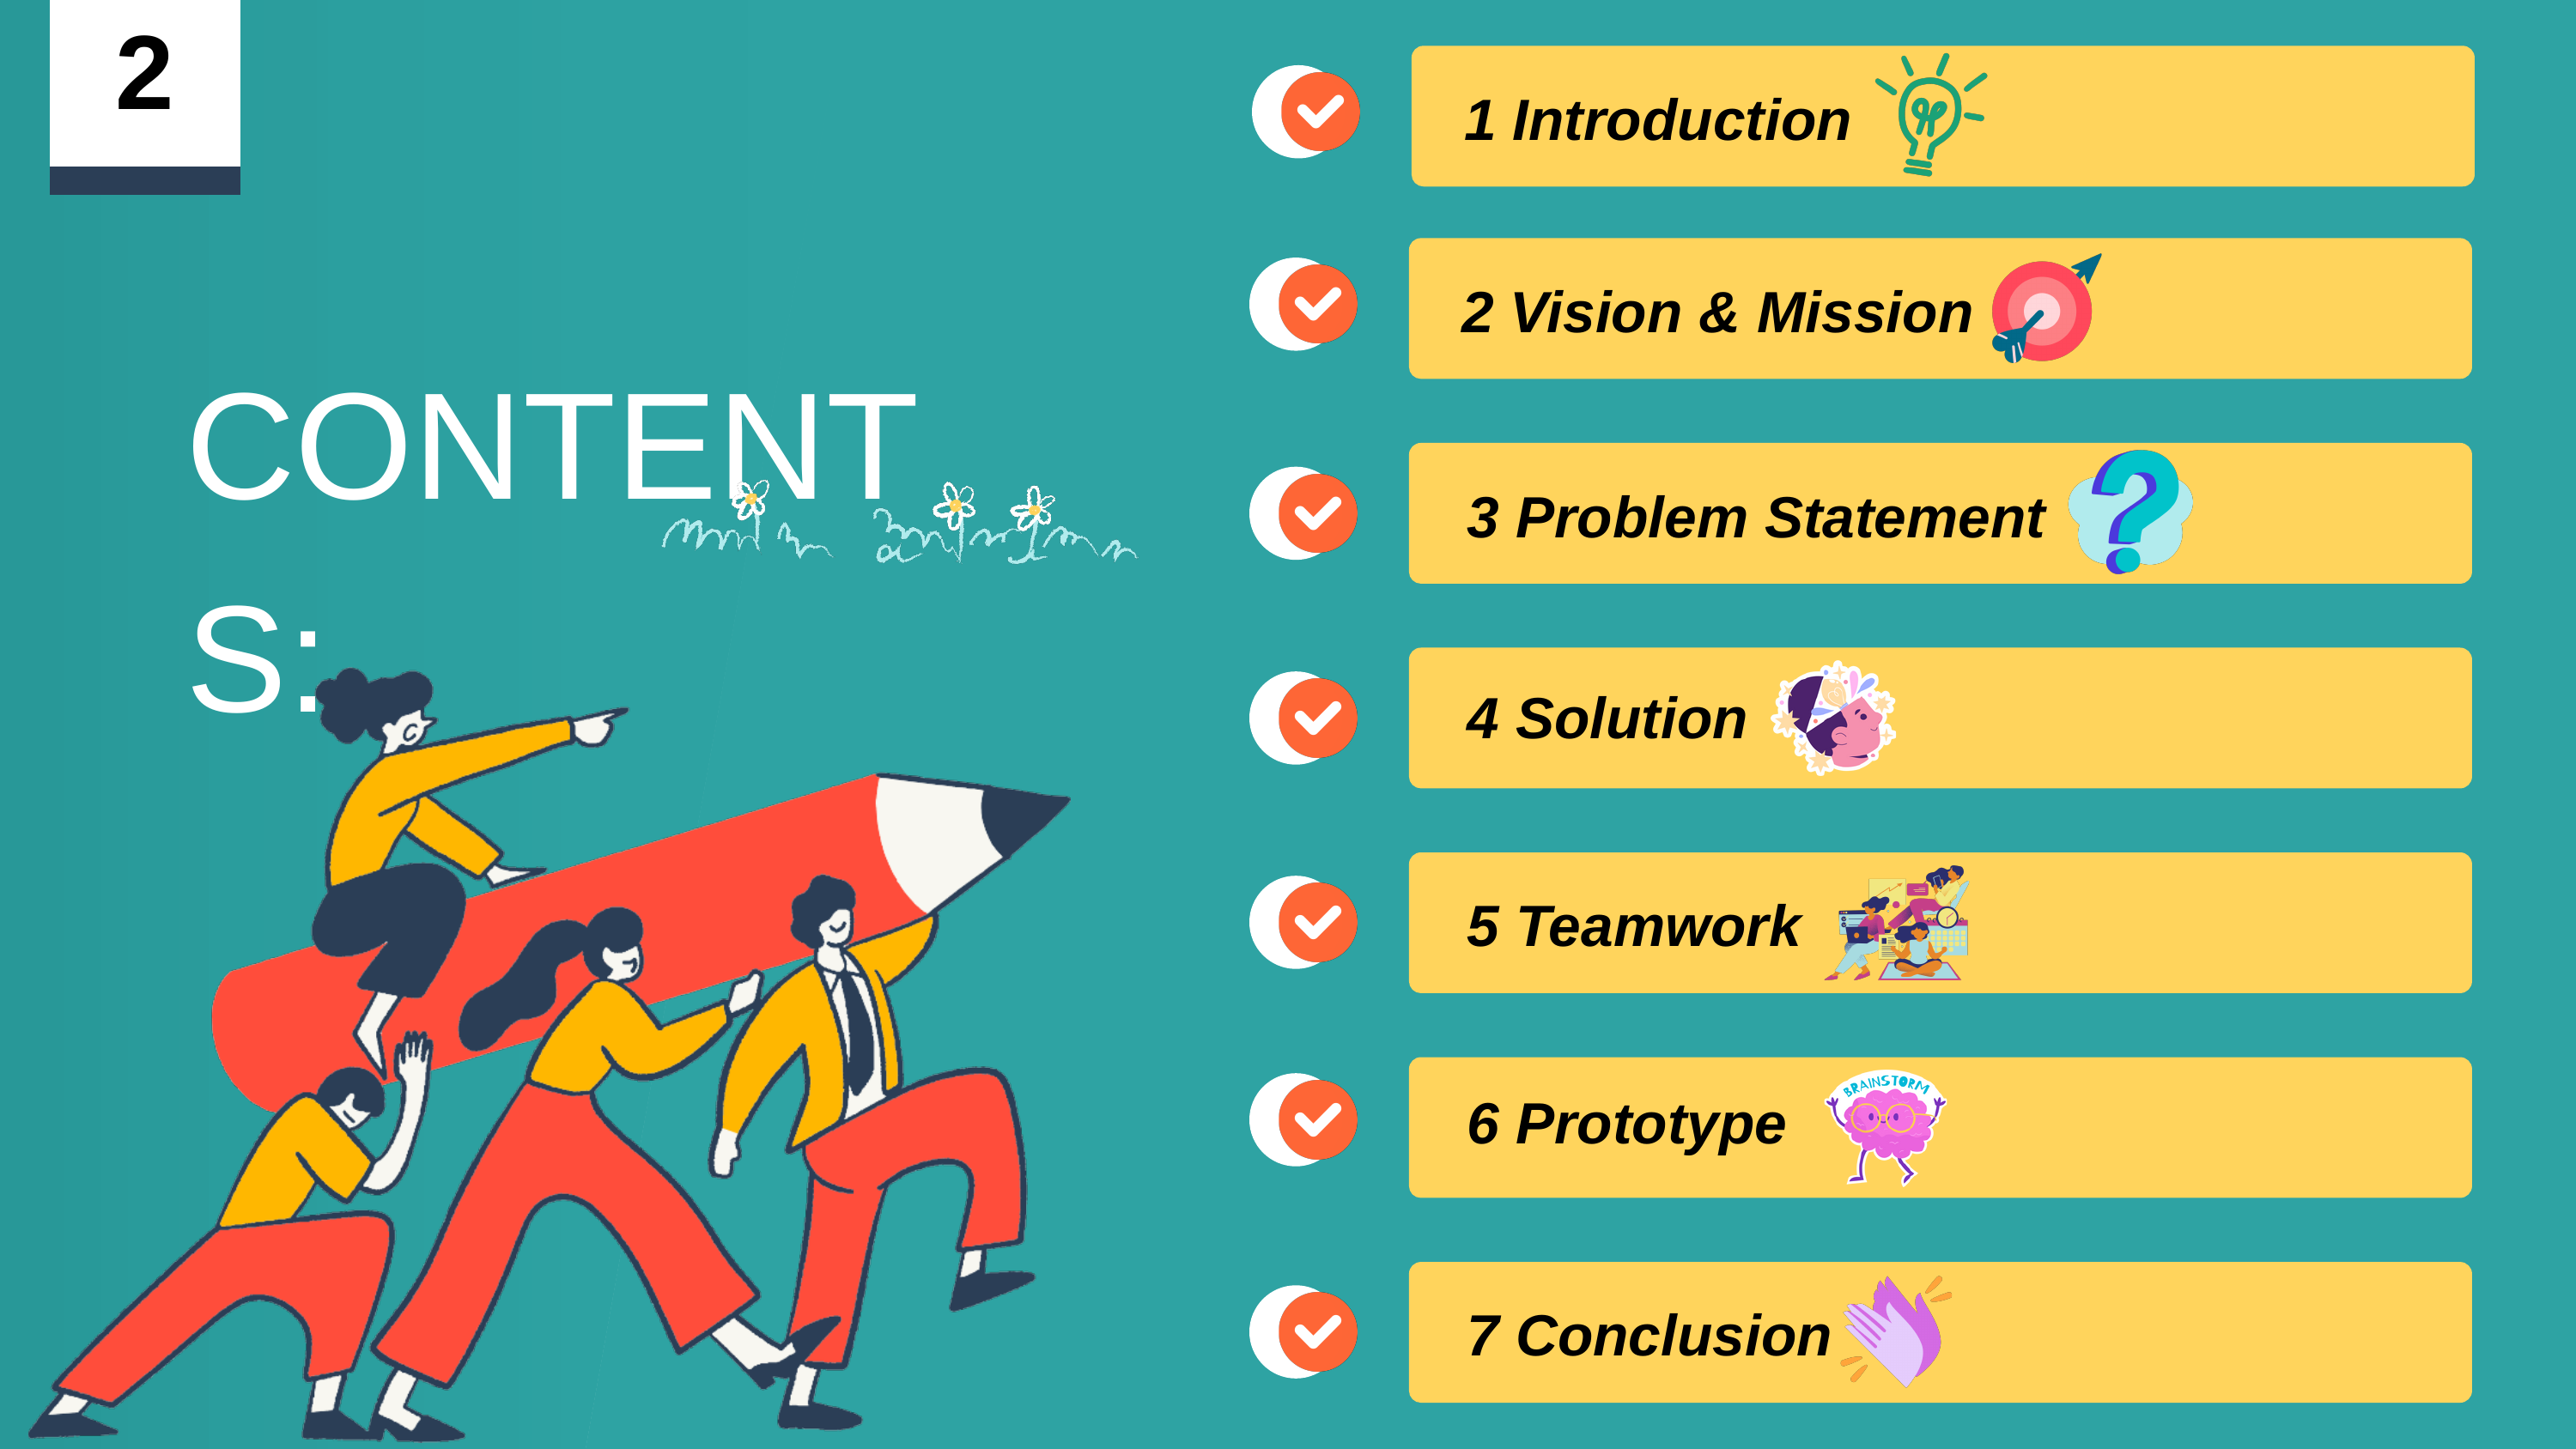

2

1 Introduction

2 Vision & Mission

CONTENTS:

3 Problem Statement

4 Solution

5 Teamwork

6 Prototype

7 Conclusion